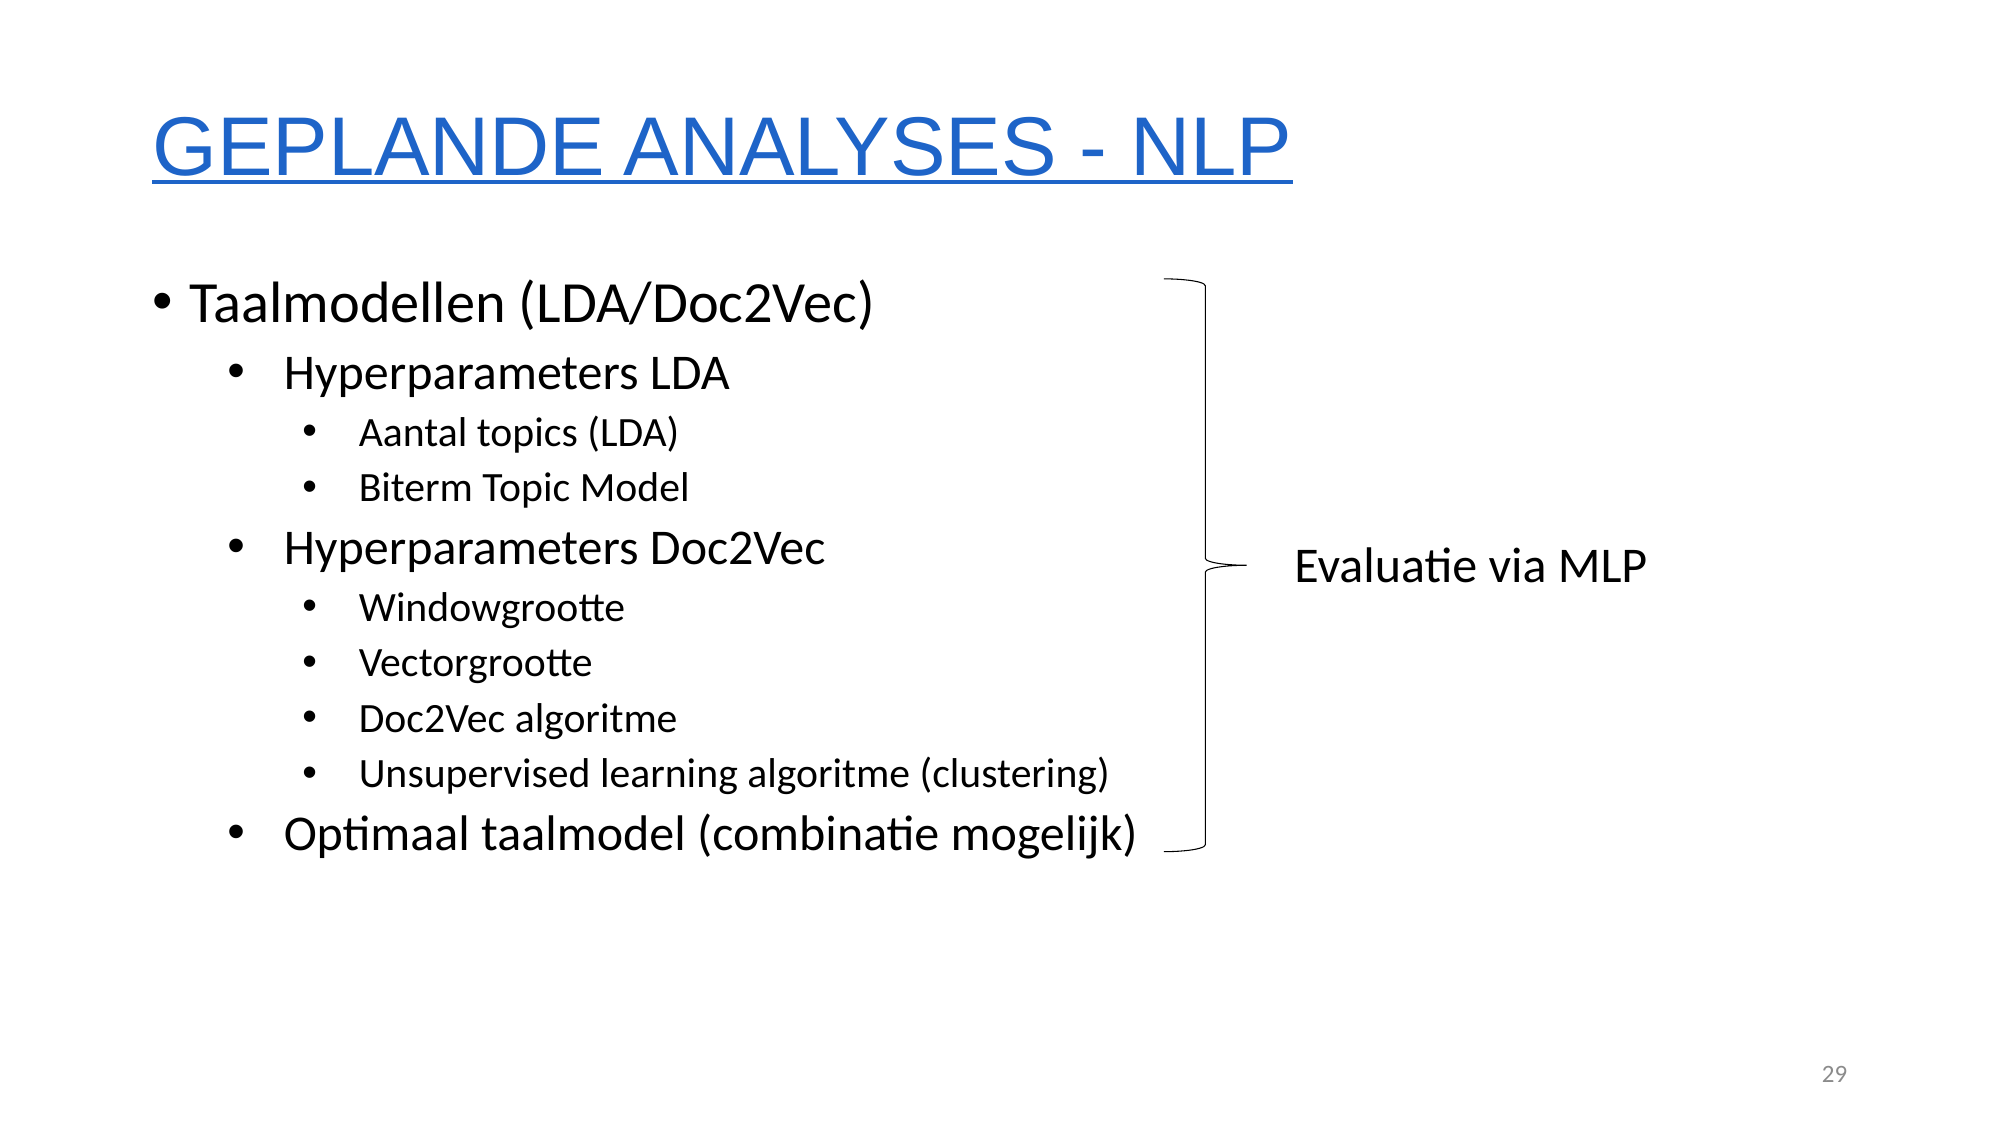

Geplande analyses - nlp
Taalmodellen (LDA/Doc2Vec)
Hyperparameters LDA
Aantal topics (LDA)
Biterm Topic Model
Hyperparameters Doc2Vec
Windowgrootte
Vectorgrootte
Doc2Vec algoritme
Unsupervised learning algoritme (clustering)
Optimaal taalmodel (combinatie mogelijk)

Evaluatie via MLP
29